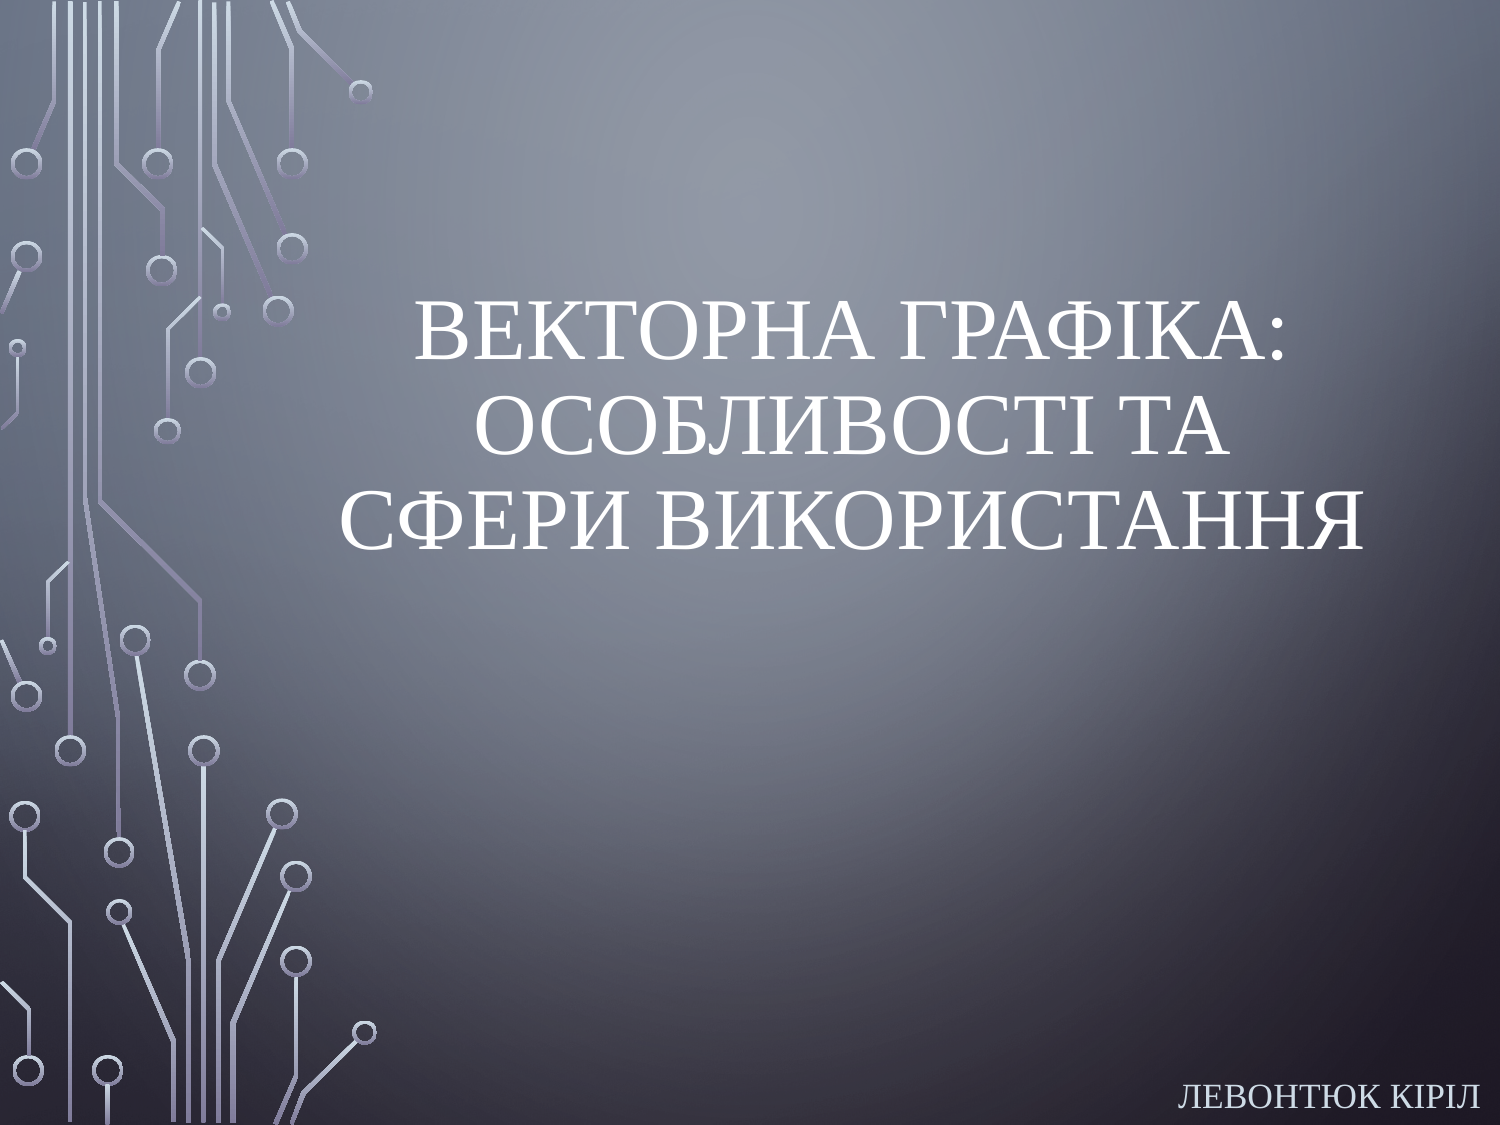

# Векторна графіка:
особливості та сфери використання
Левонтюк Кіріл